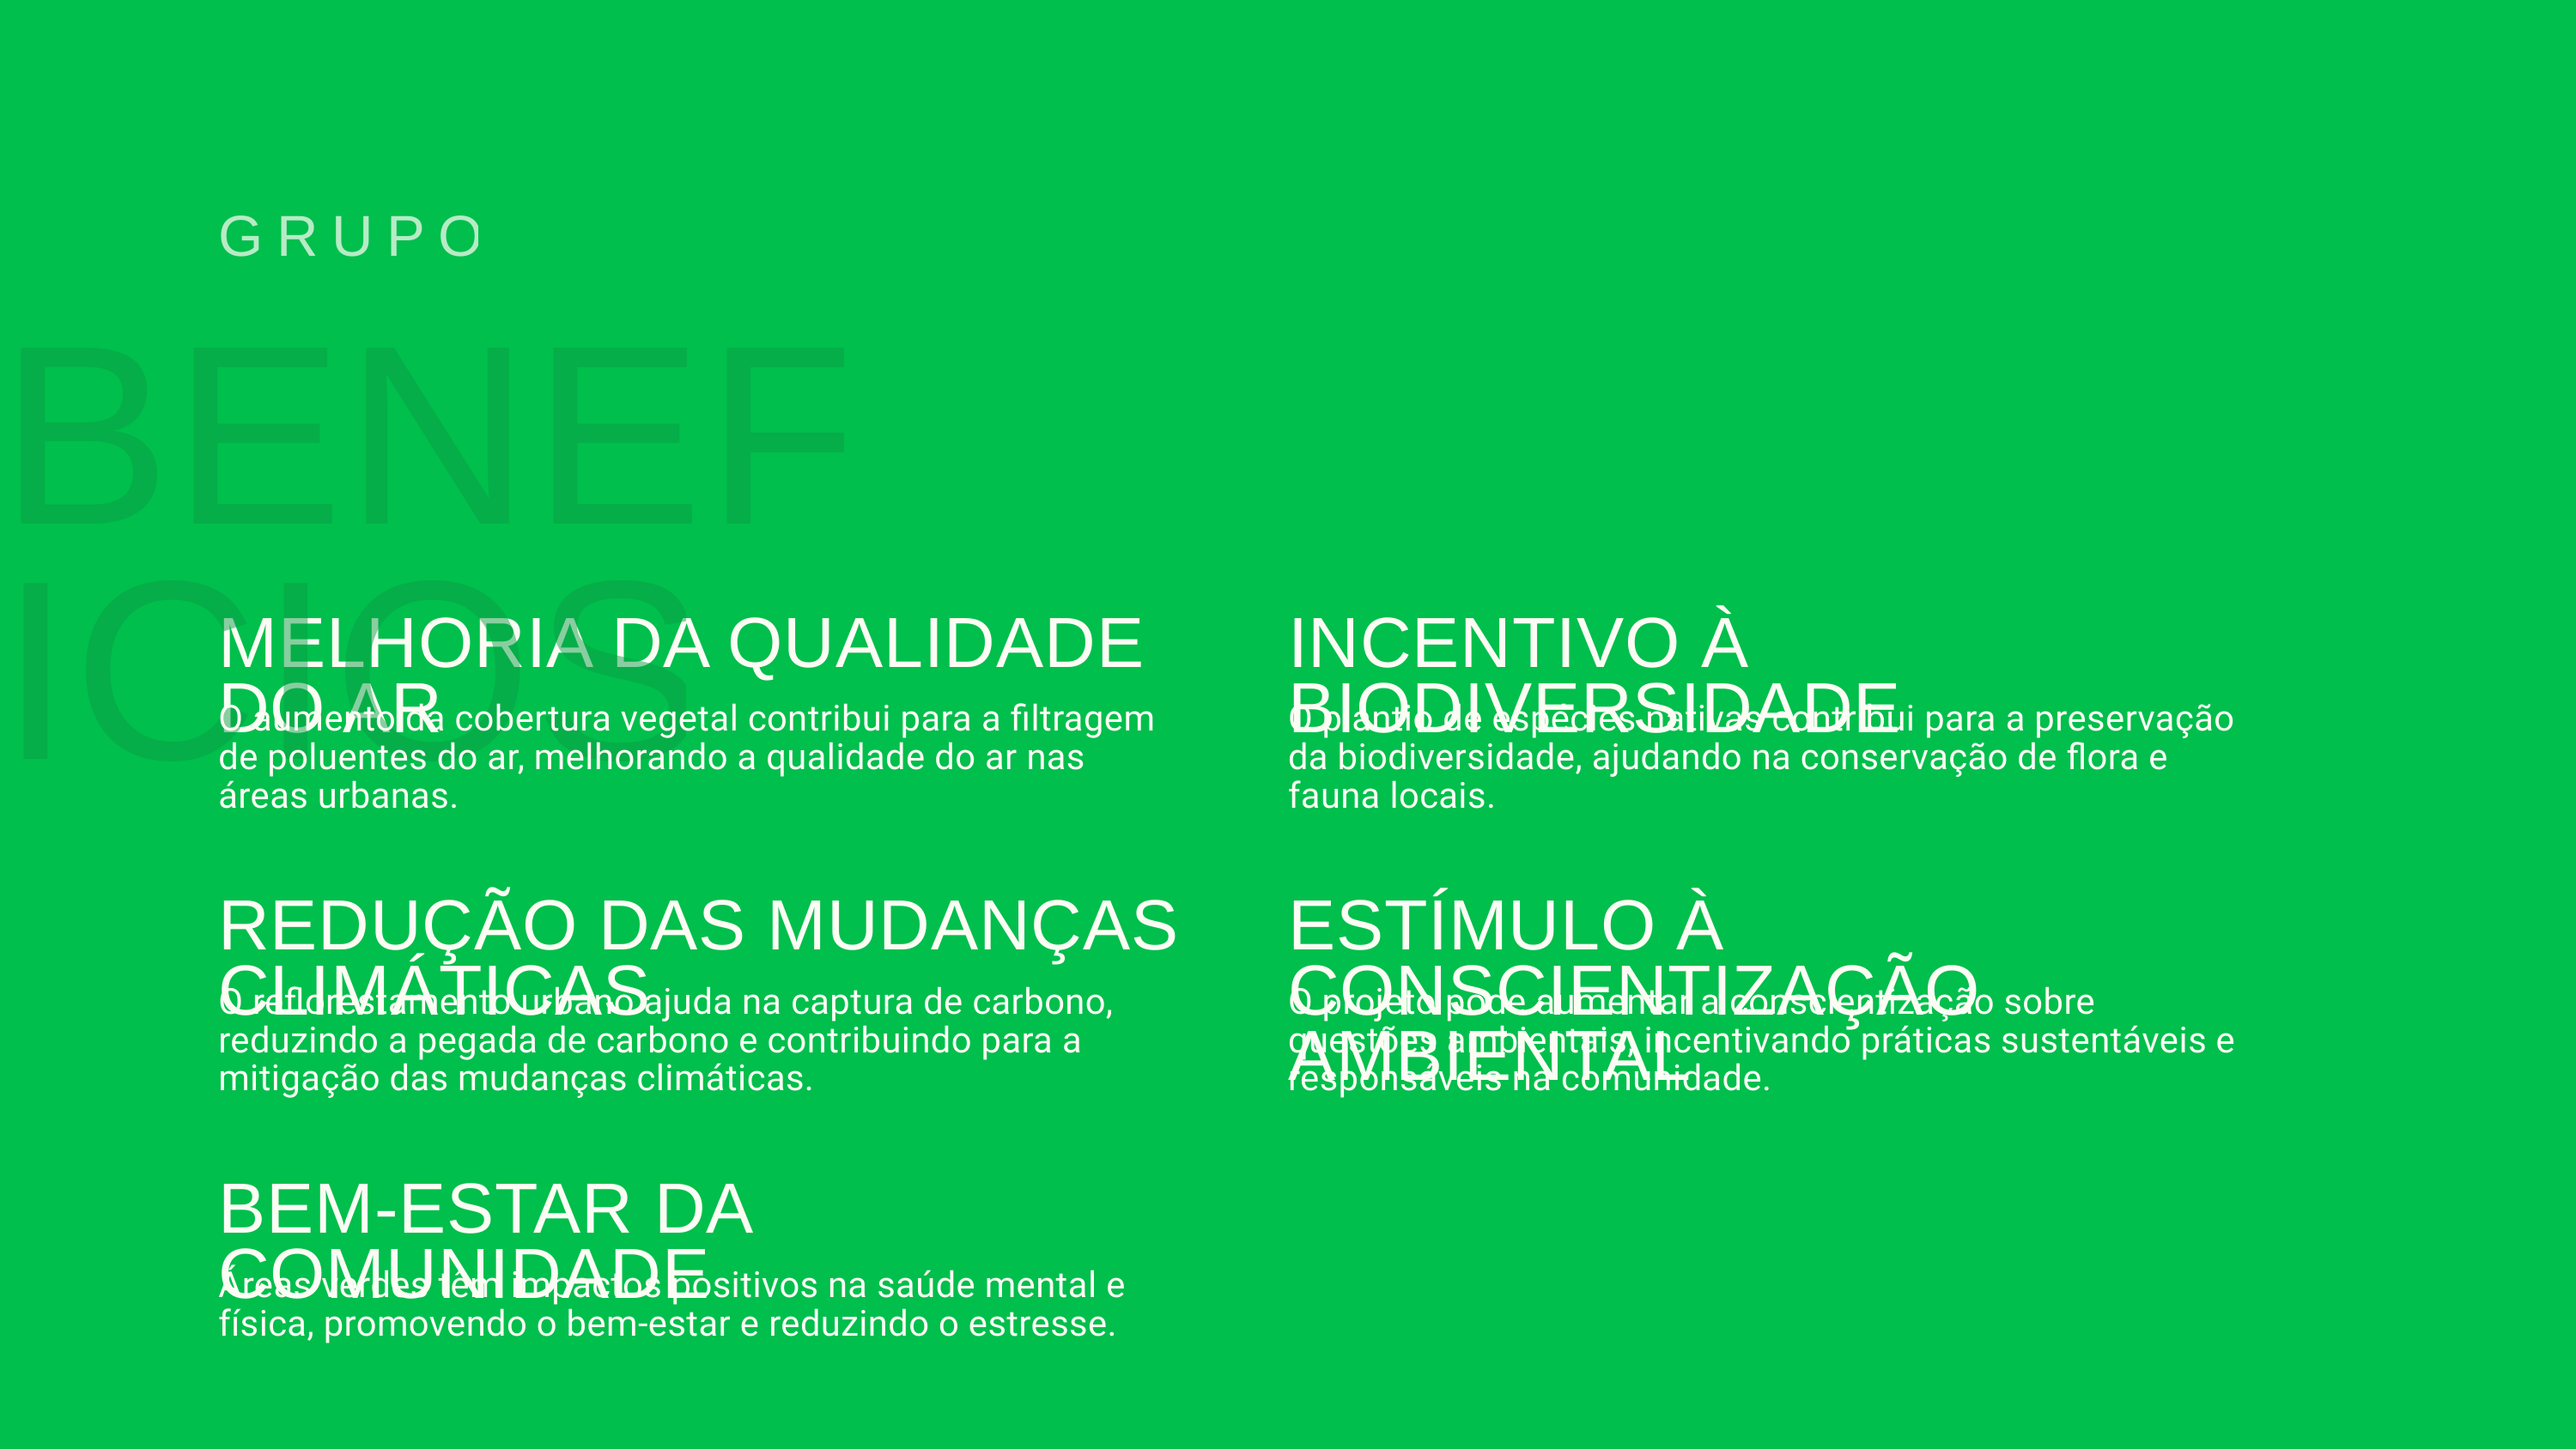

GRUPO 5
BENEFICIOS
MELHORIA DA QUALIDADE DO AR
INCENTIVO À BIODIVERSIDADE
O aumento da cobertura vegetal contribui para a filtragem de poluentes do ar, melhorando a qualidade do ar nas áreas urbanas.
O plantio de espécies nativas contribui para a preservação da biodiversidade, ajudando na conservação de flora e fauna locais.
REDUÇÃO DAS MUDANÇAS CLIMÁTICAS
ESTÍMULO À CONSCIENTIZAÇÃO AMBIENTAL
O reflorestamento urbano ajuda na captura de carbono, reduzindo a pegada de carbono e contribuindo para a mitigação das mudanças climáticas.
O projeto pode aumentar a conscientização sobre questões ambientais, incentivando práticas sustentáveis e responsáveis na comunidade.
BEM-ESTAR DA COMUNIDADE
Áreas verdes têm impactos positivos na saúde mental e física, promovendo o bem-estar e reduzindo o estresse.